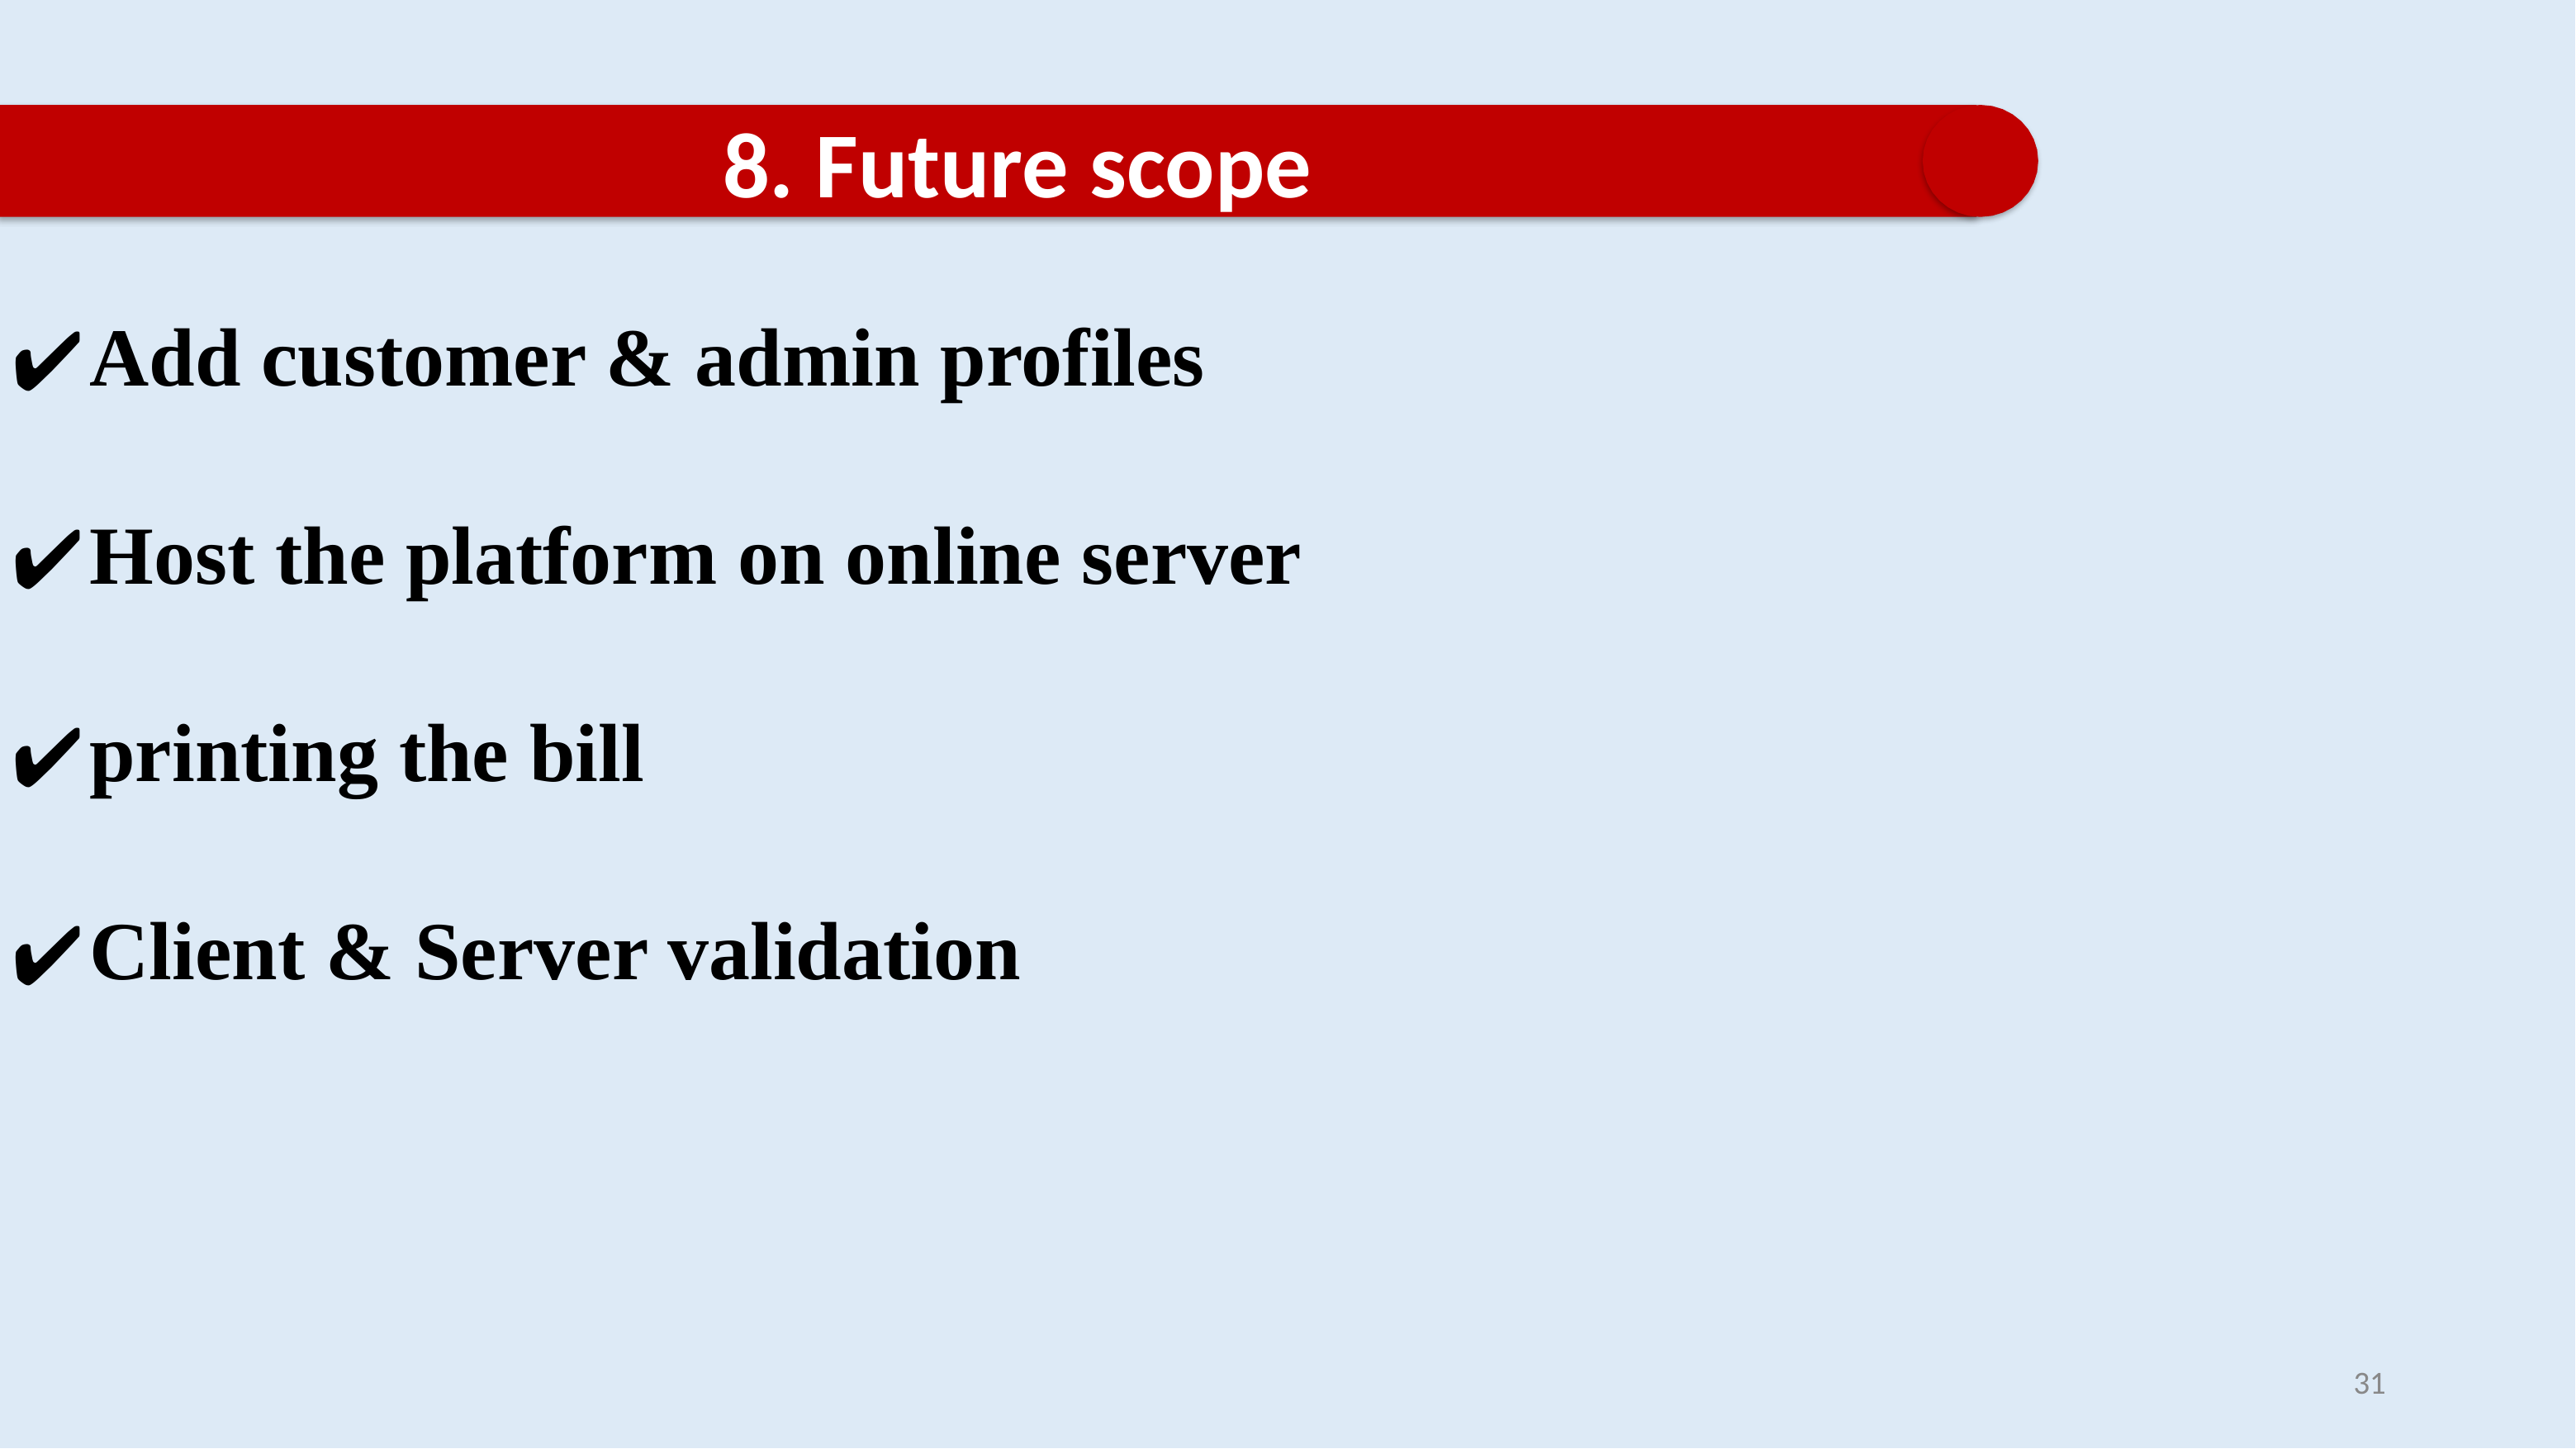

8. Future scope

Add customer & admin profiles

Host the platform on online server

printing the bill

Client & Server validation
31